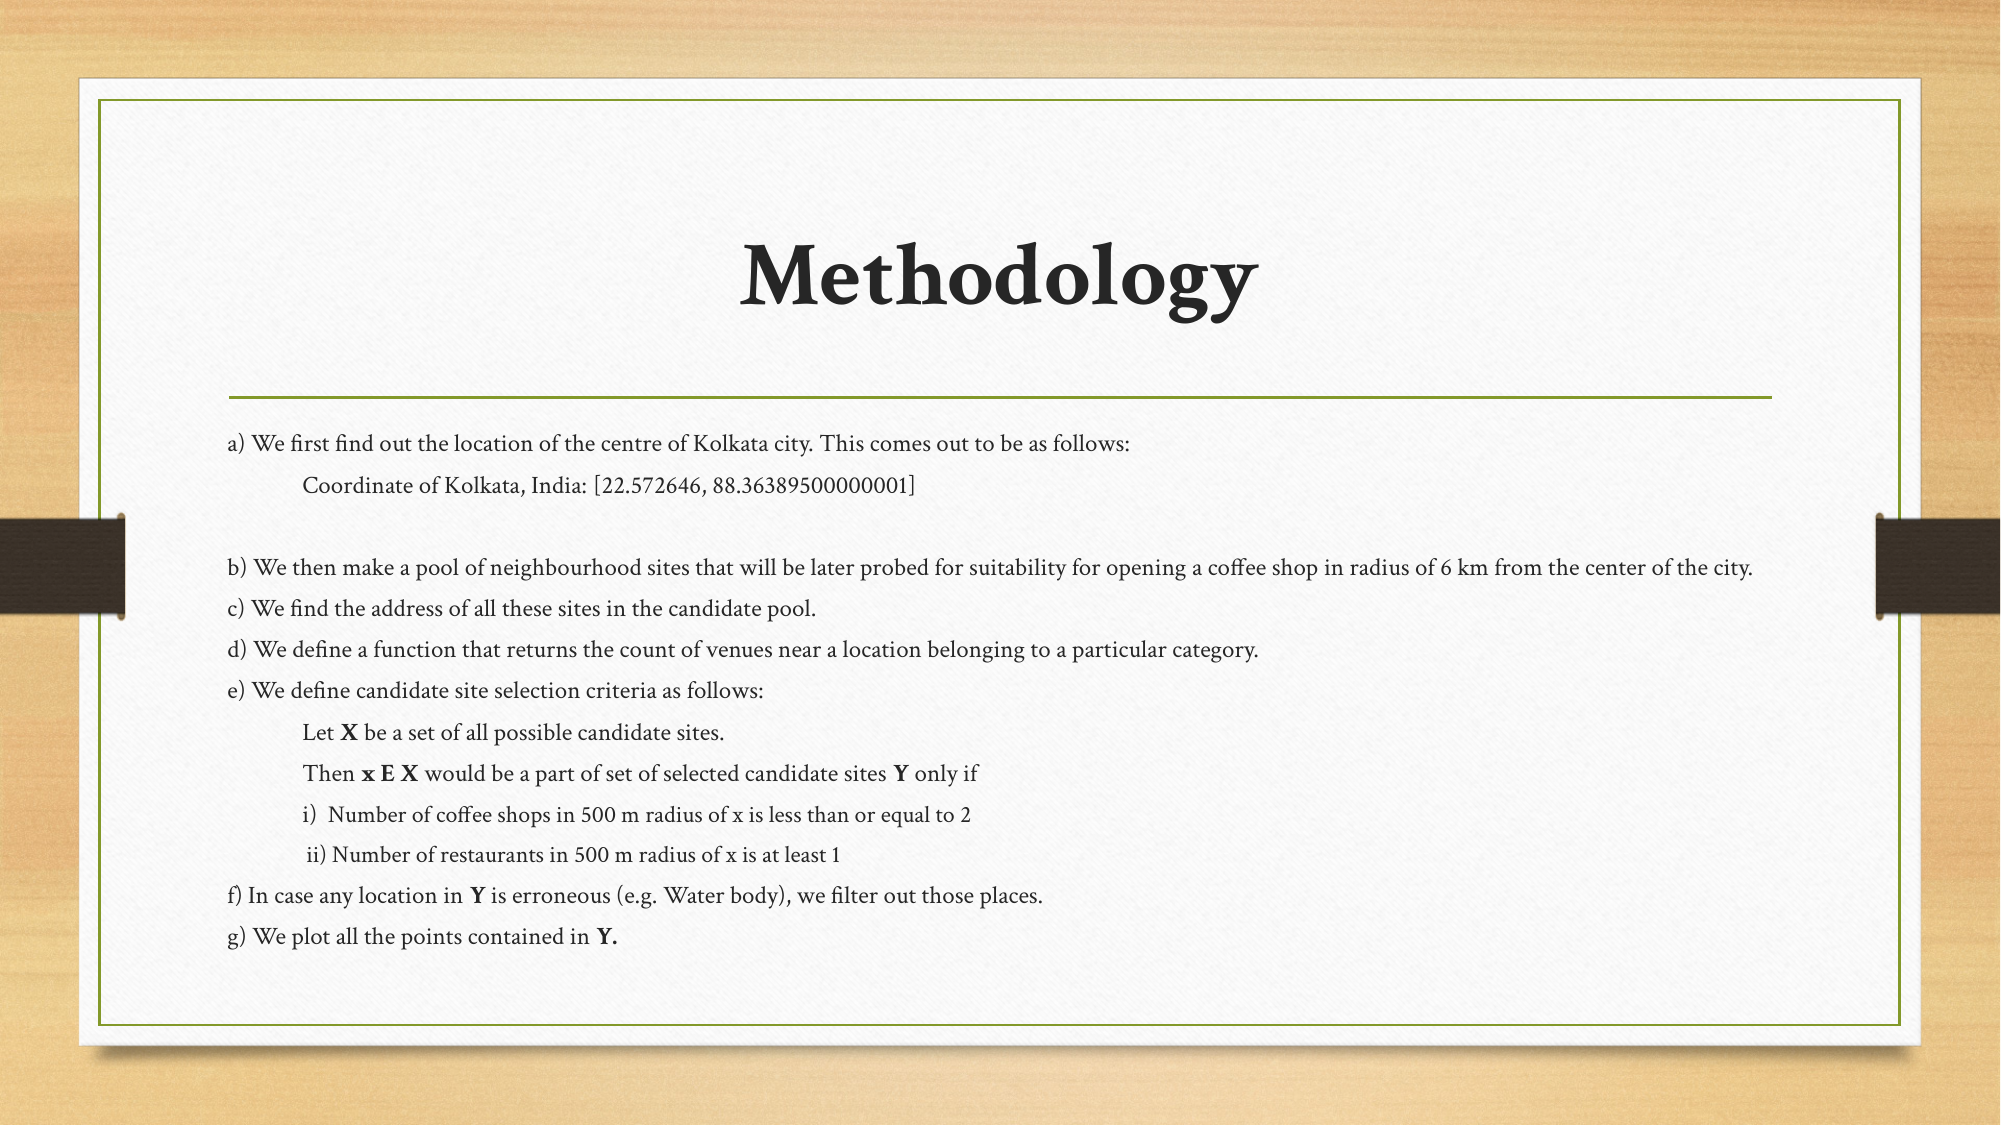

# Methodology
a) We first find out the location of the centre of Kolkata city. This comes out to be as follows:
	Coordinate of Kolkata, India: [22.572646, 88.36389500000001]

b) We then make a pool of neighbourhood sites that will be later probed for suitability for opening a coffee shop in radius of 6 km from the center of the city.
c) We find the address of all these sites in the candidate pool.
d) We define a function that returns the count of venues near a location belonging to a particular category.
e) We define candidate site selection criteria as follows:
	Let X be a set of all possible candidate sites.
	Then x E X would be a part of set of selected candidate sites Y only if
	i)  Number of coffee shops in 500 m radius of x is less than or equal to 2
ii) Number of restaurants in 500 m radius of x is at least 1
f) In case any location in Y is erroneous (e.g. Water body), we filter out those places.
g) We plot all the points contained in Y.